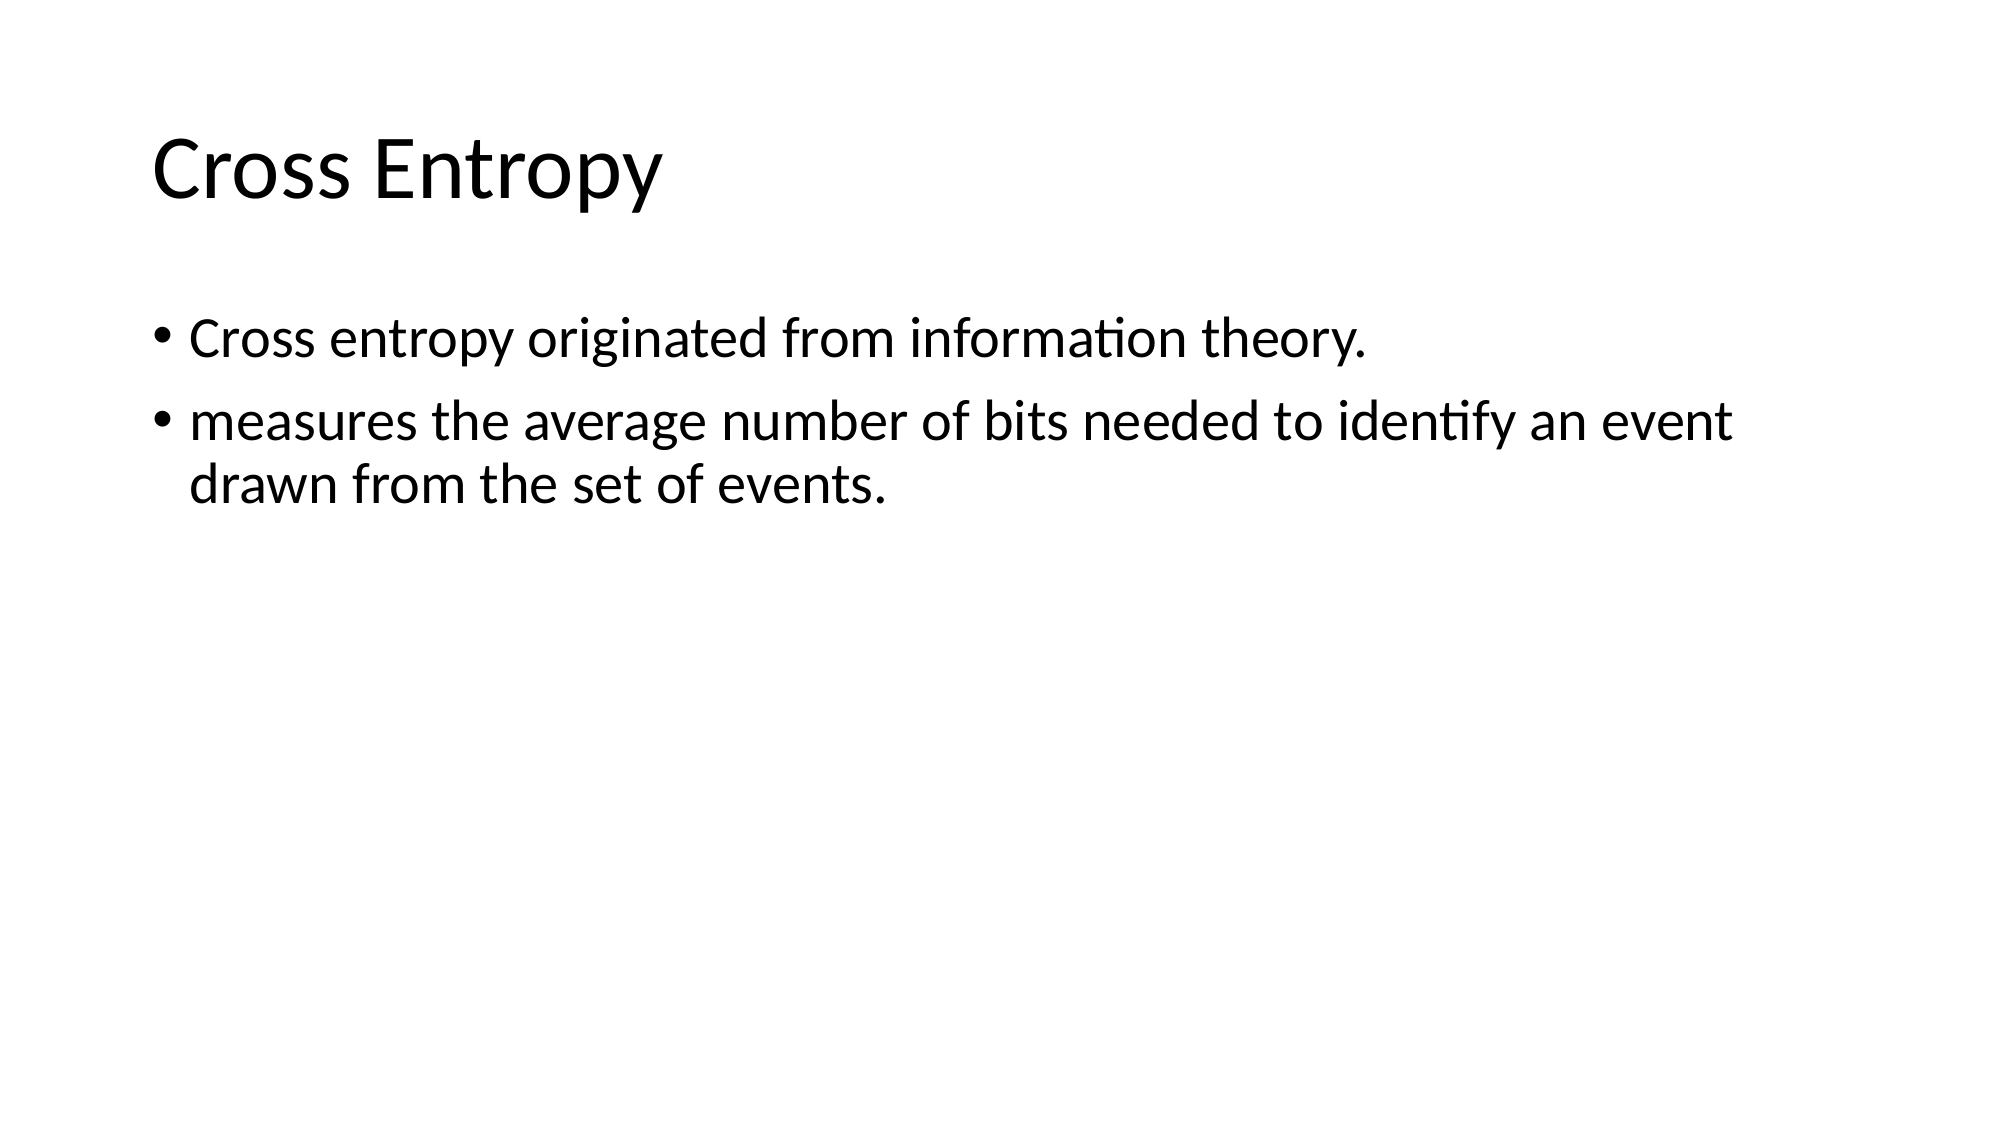

# Cross Entropy
Cross entropy originated from information theory.
measures the average number of bits needed to identify an event drawn from the set of events.